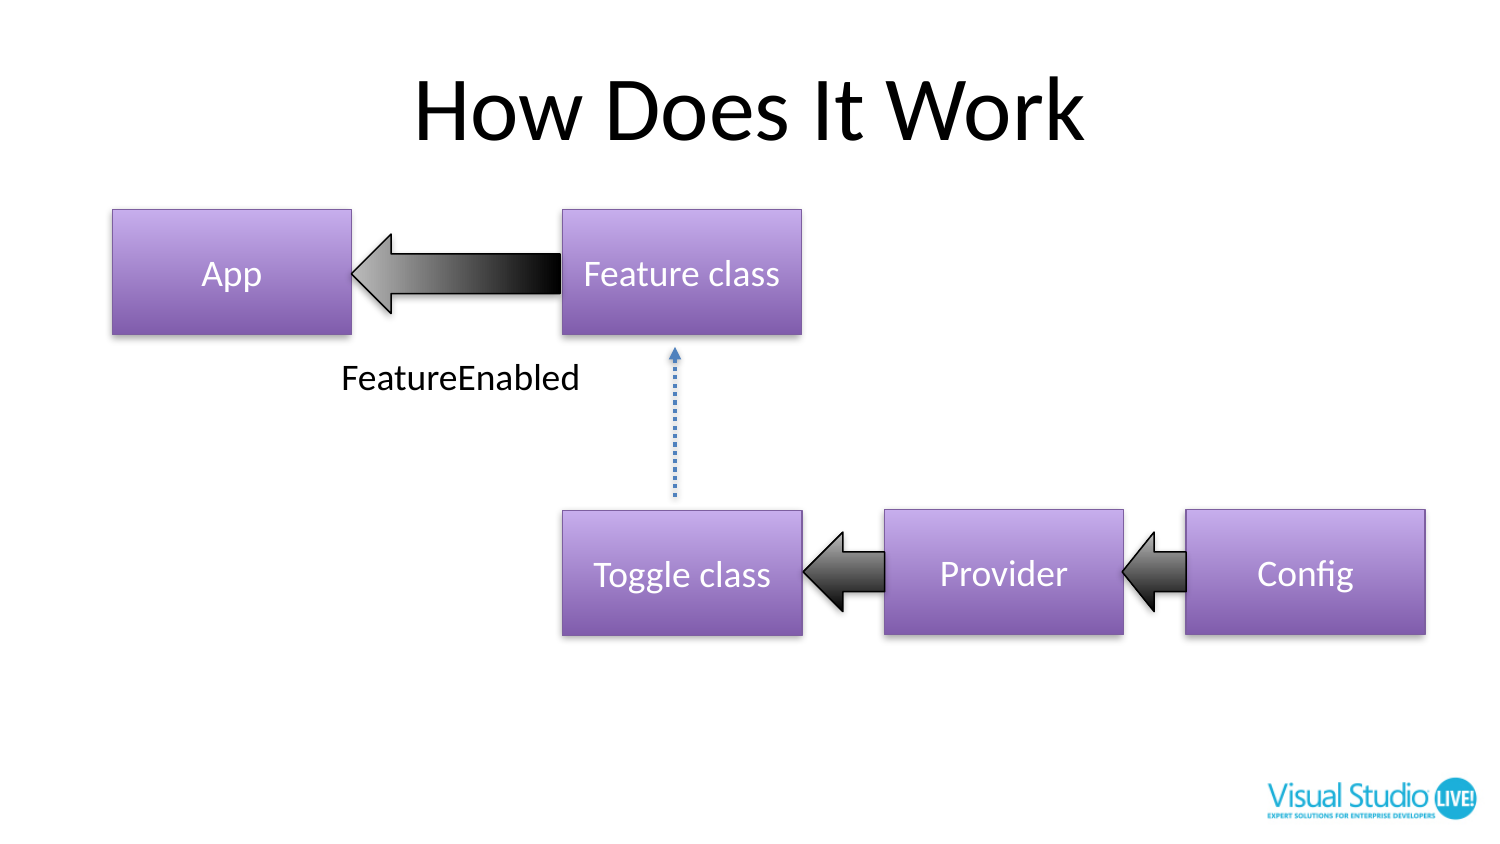

# How Does It Work

App
Feature class
FeatureEnabled
Provider
Config
Toggle class